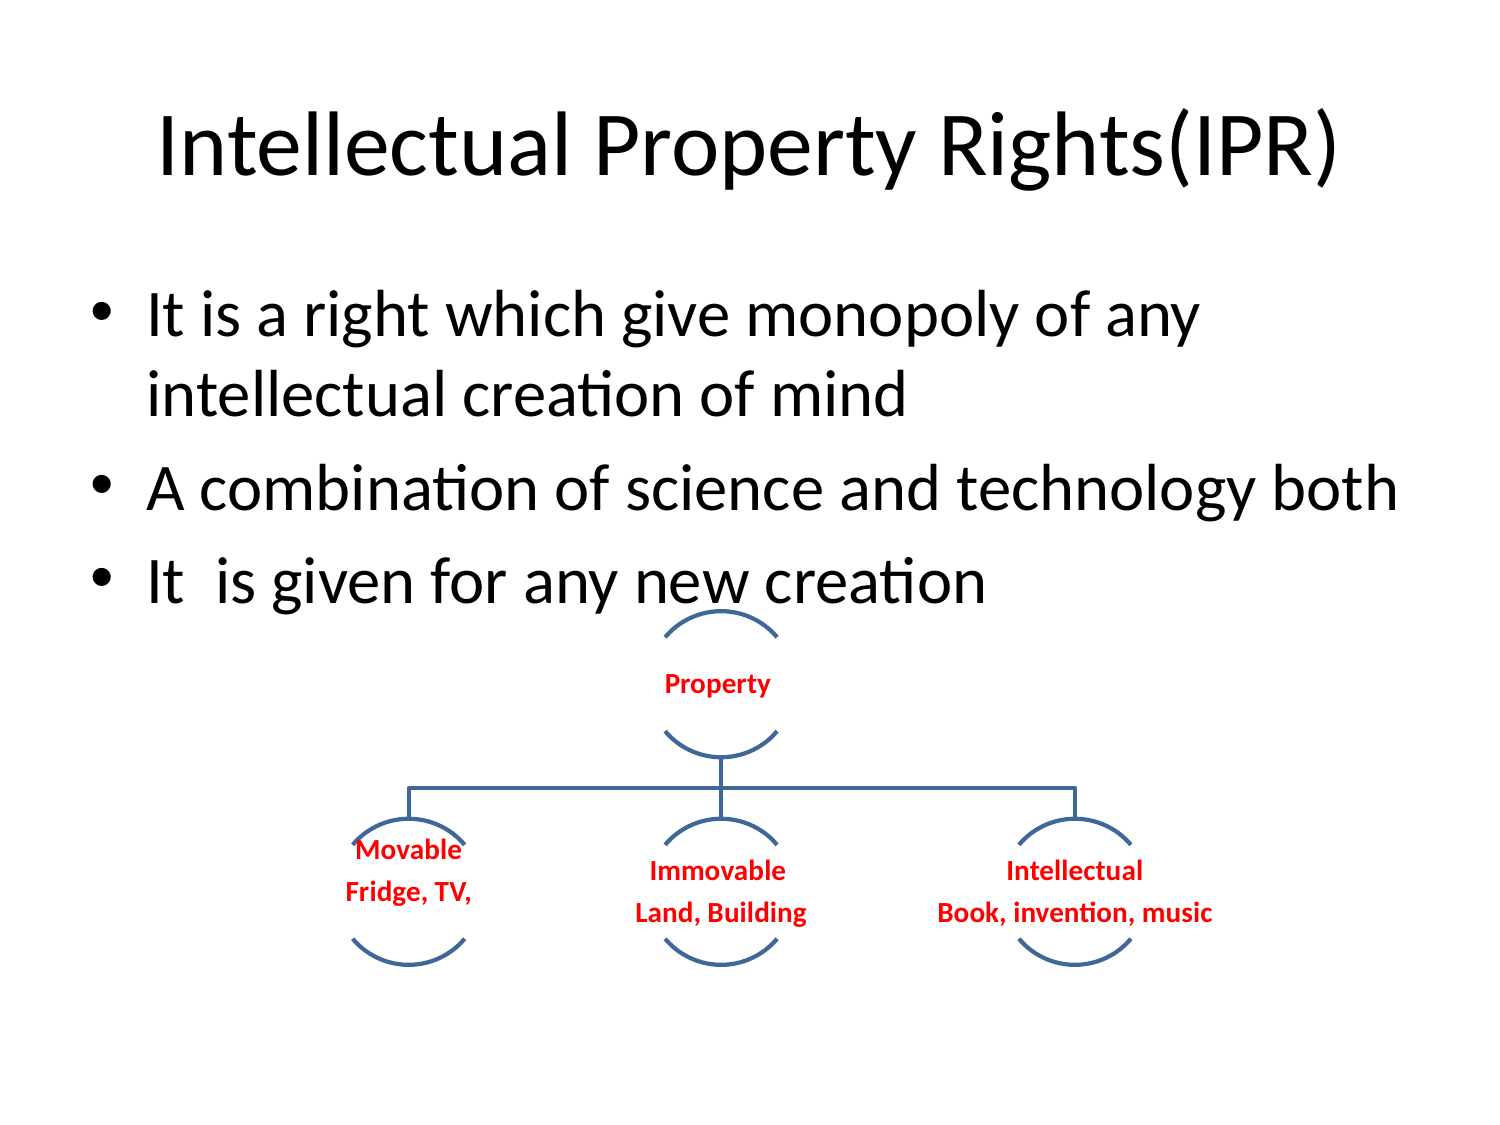

# Intellectual Property Rights(IPR)
It is a right which give monopoly of any intellectual creation of mind
A combination of science and technology both
It  is given for any new creation

Property
Movable
Fridge, TV,

Immovable
Land, Building
Intellectual
Book, invention, music